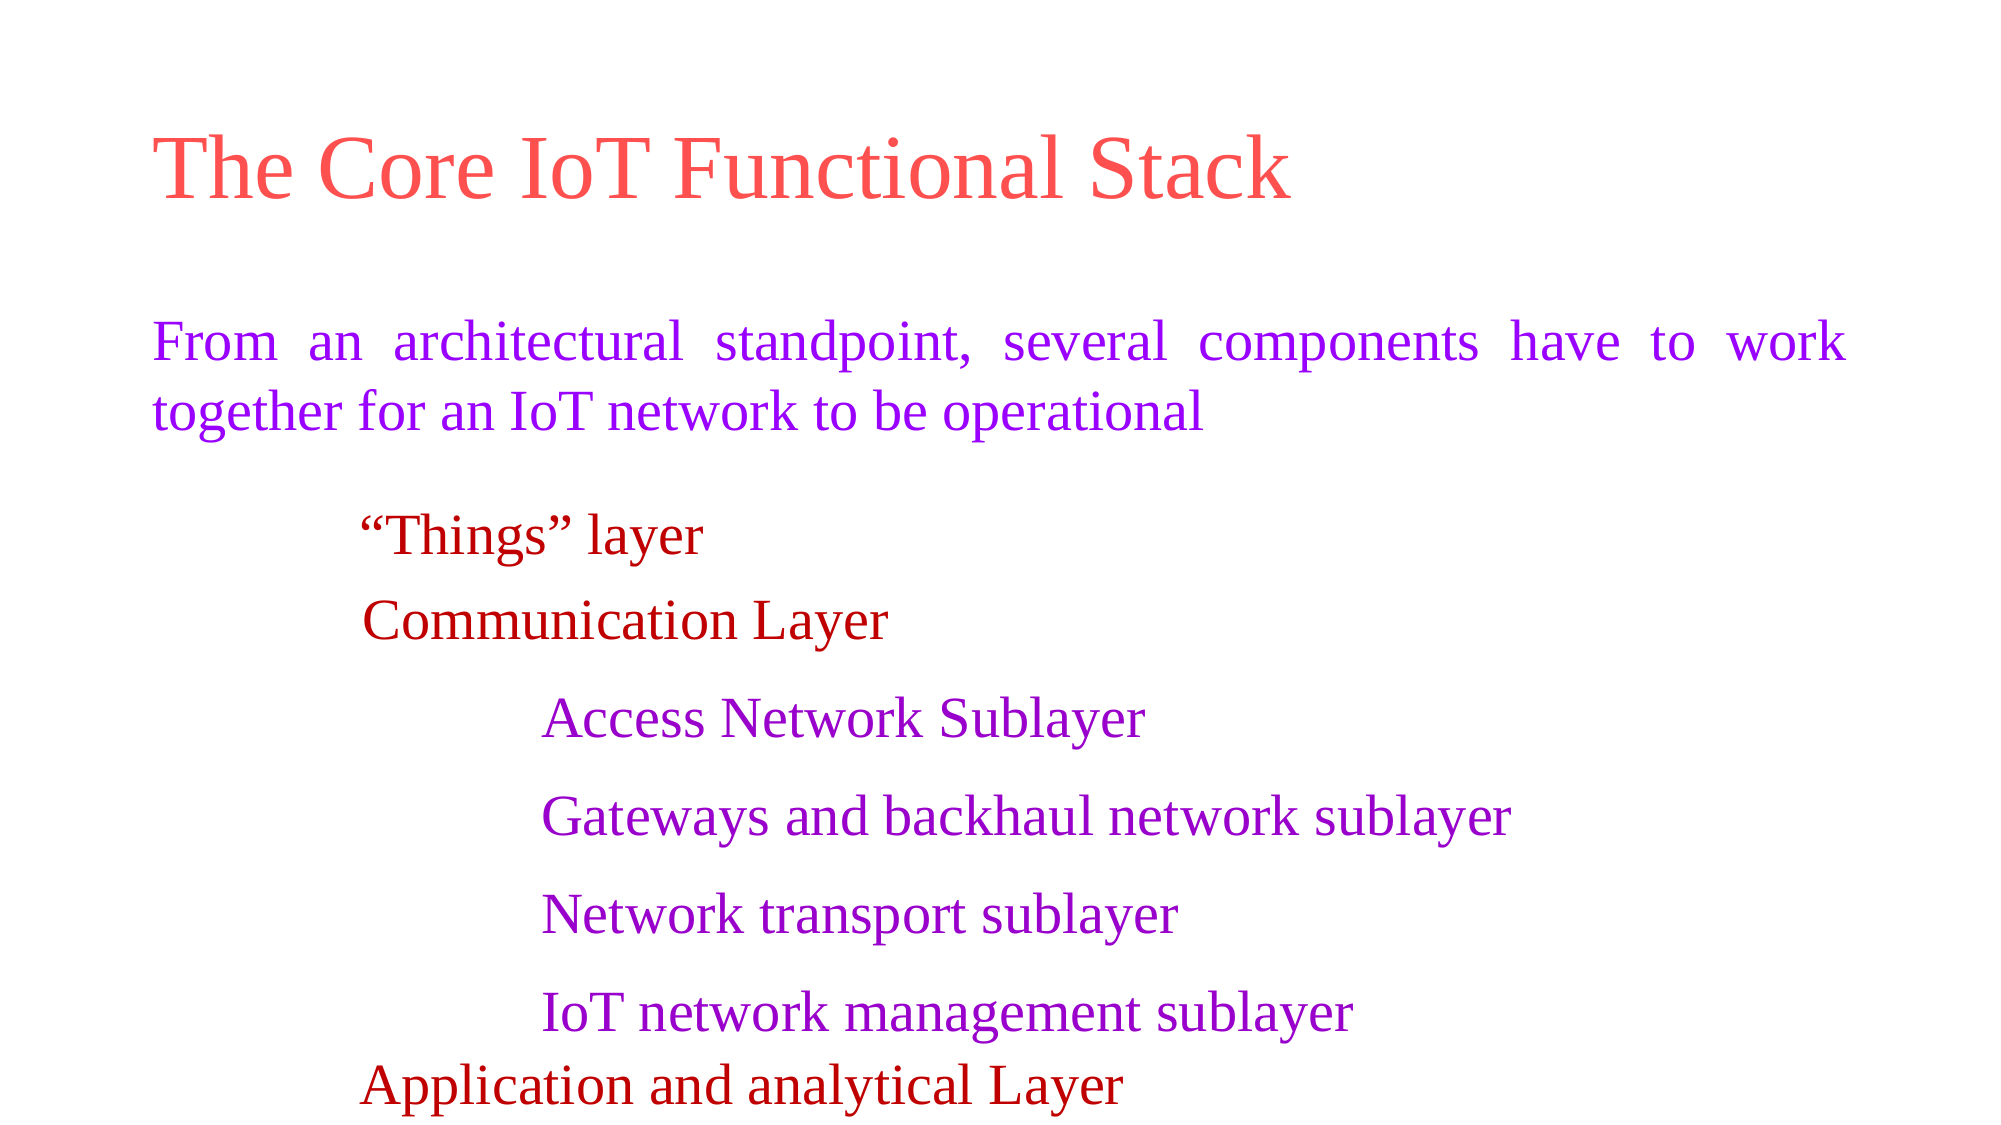

# The Core IoT Functional Stack
From an architectural standpoint, several components have to work together for an IoT network to be operational
“Things” layer
Communication Layer
Access Network Sublayer
Gateways and backhaul network sublayer
Network transport sublayer
IoT network management sublayer
Application and analytical Layer